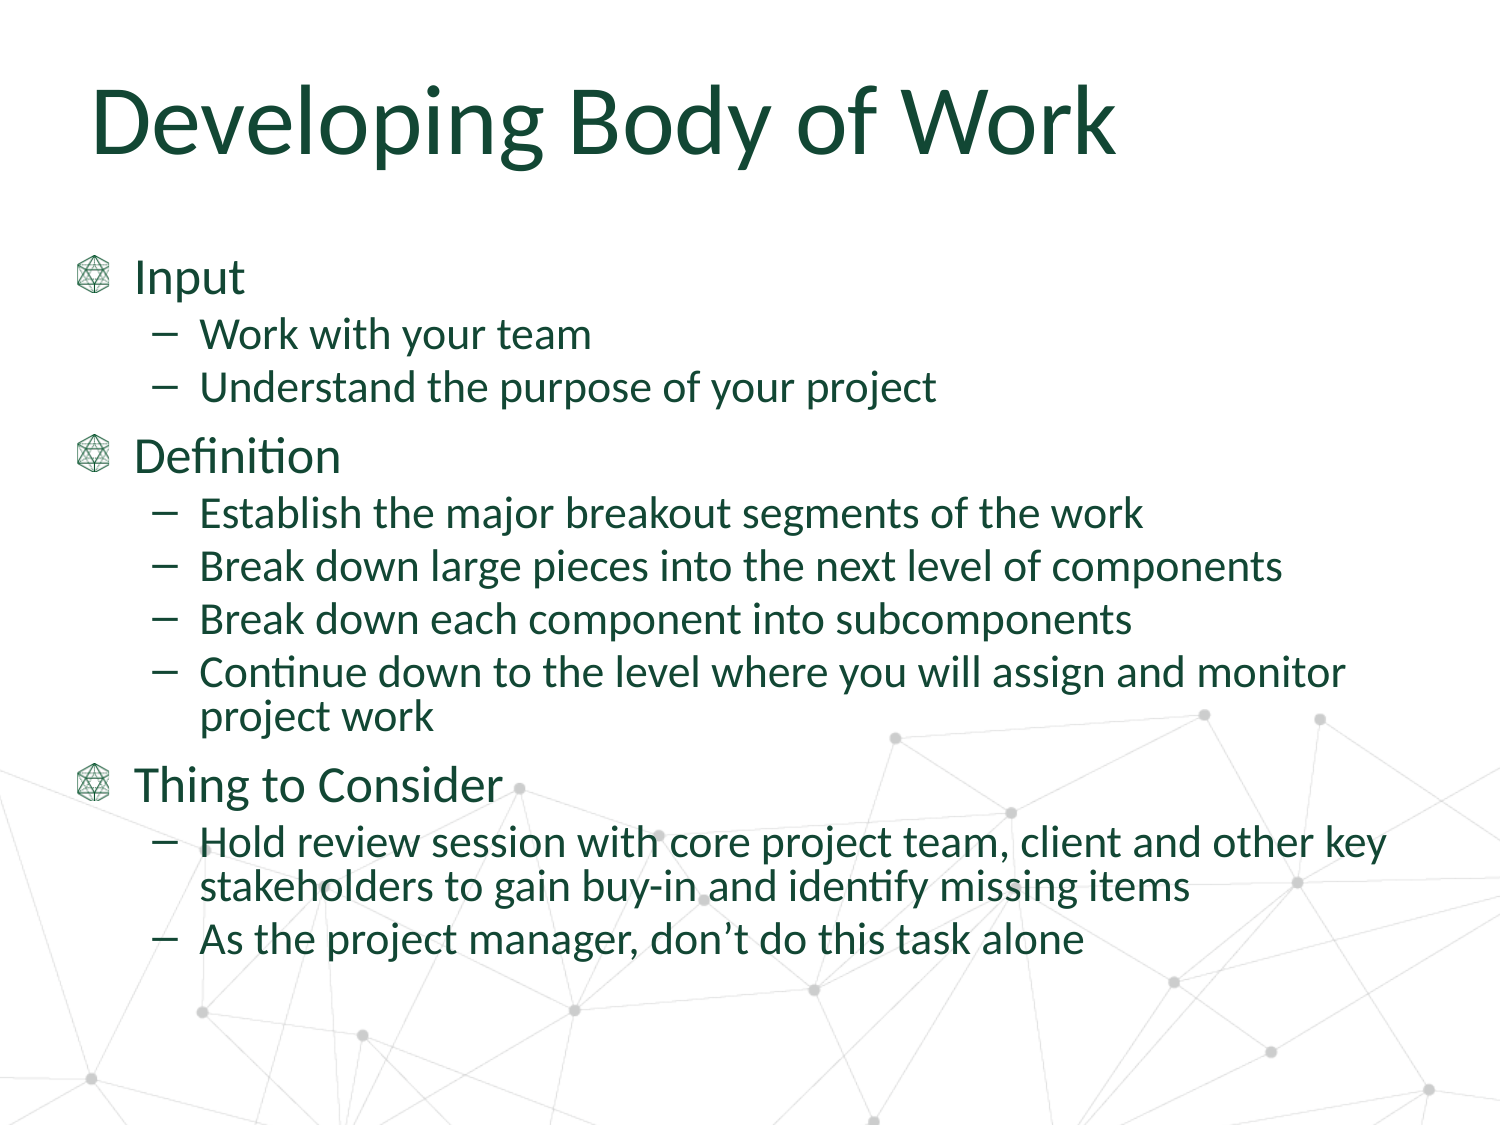

# Developing Body of Work
Input
Work with your team
Understand the purpose of your project
Definition
Establish the major breakout segments of the work
Break down large pieces into the next level of components
Break down each component into subcomponents
Continue down to the level where you will assign and monitor project work
Thing to Consider
Hold review session with core project team, client and other key stakeholders to gain buy-in and identify missing items
As the project manager, don’t do this task alone